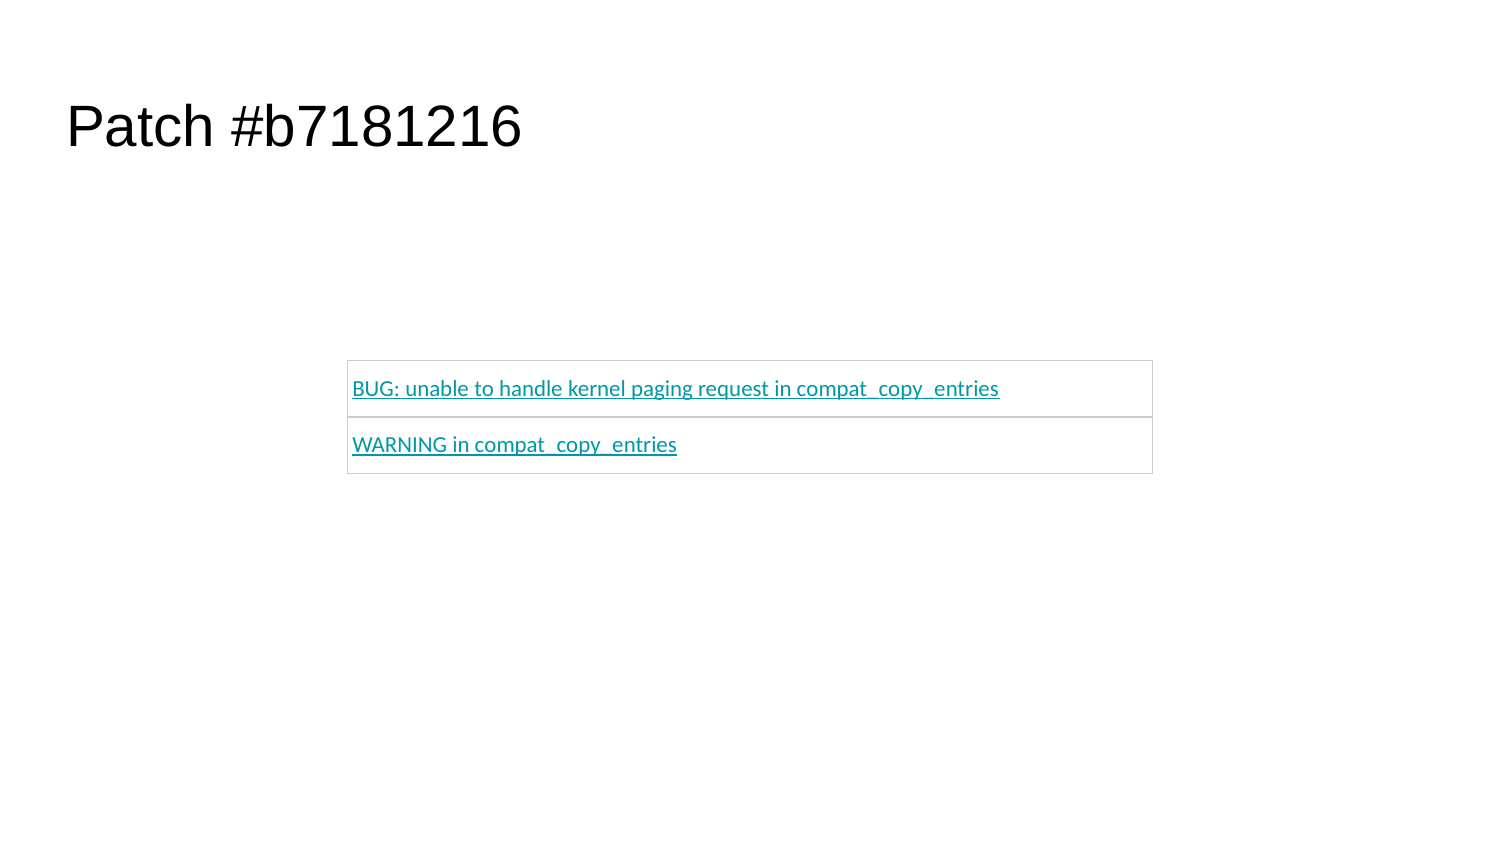

# Patch #b7181216
| BUG: unable to handle kernel paging request in compat\_copy\_entries |
| --- |
| WARNING in compat\_copy\_entries |